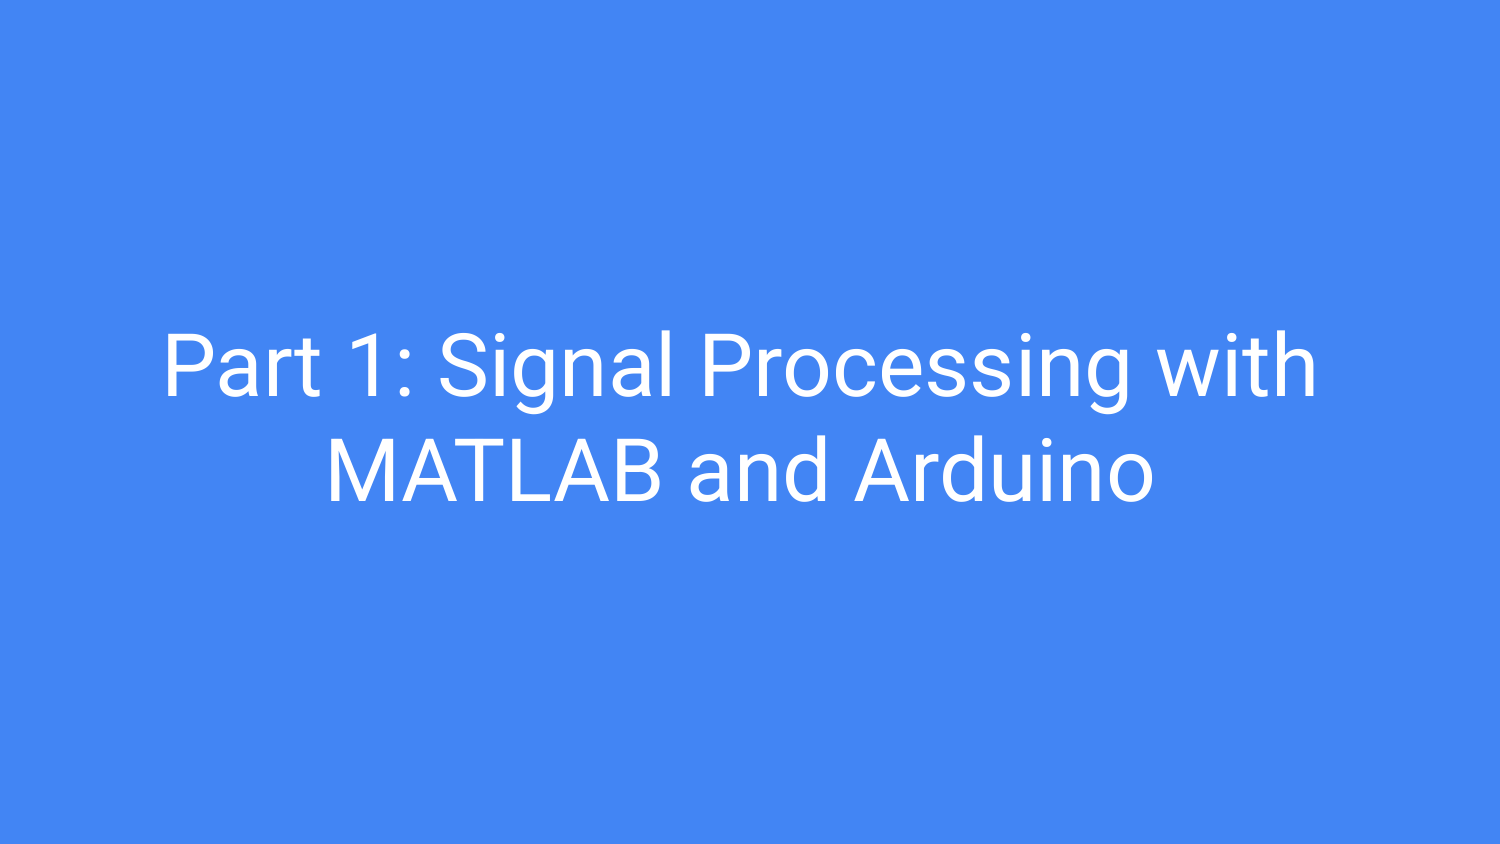

# Part 1: Signal Processing with MATLAB and Arduino